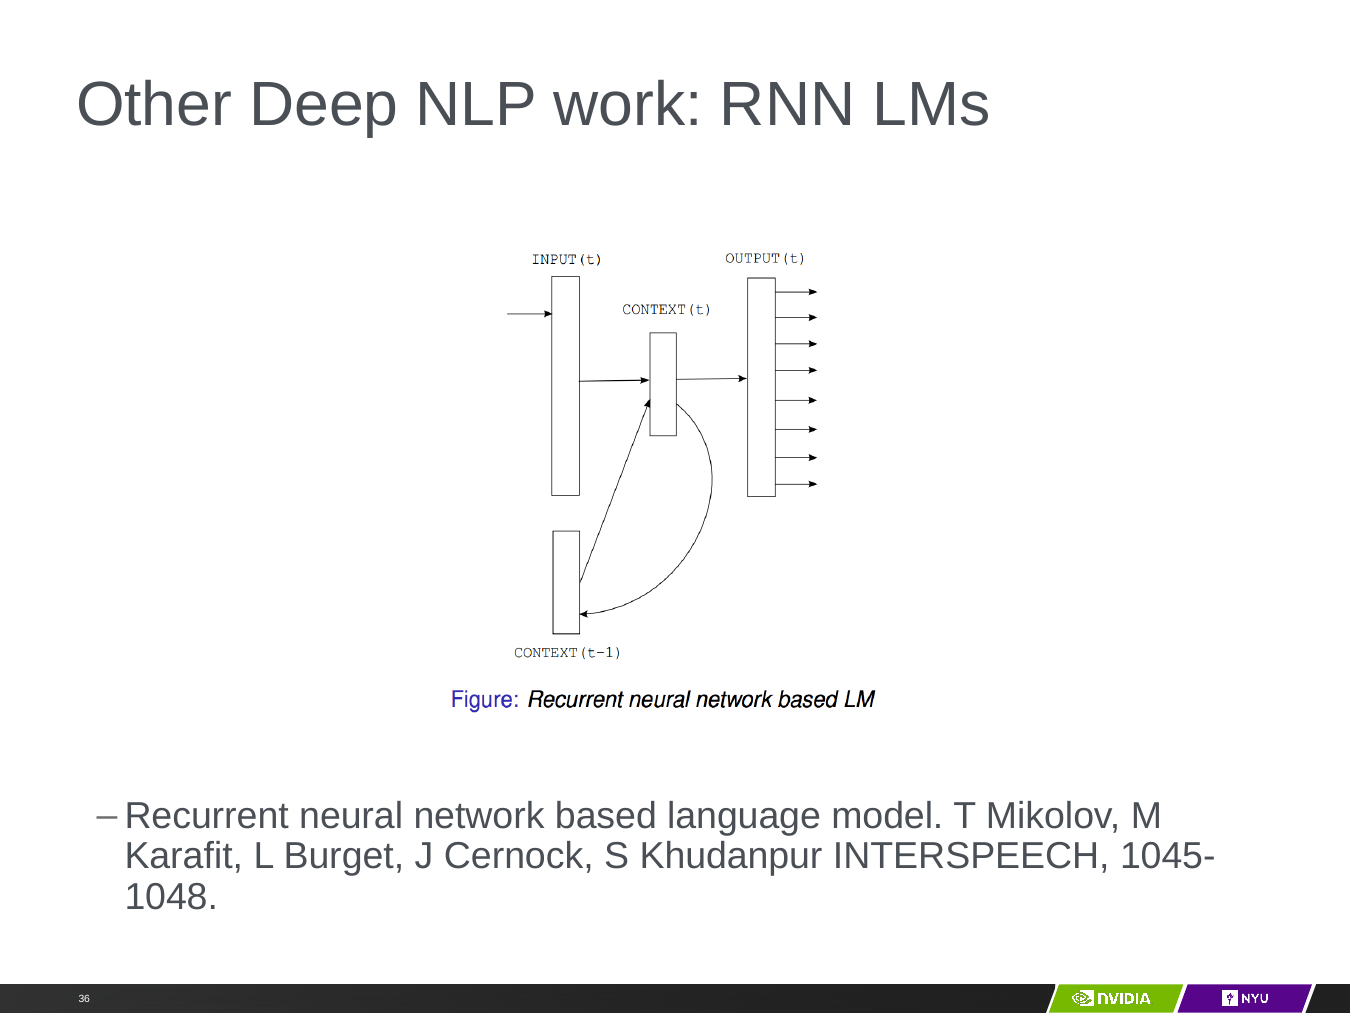

# Other Deep NLP work: RNN LMs

Recurrent neural network based language model. T Mikolov, M Karaﬁt, L Burget, J Cernock, S Khudanpur INTERSPEECH, 1045-1048.